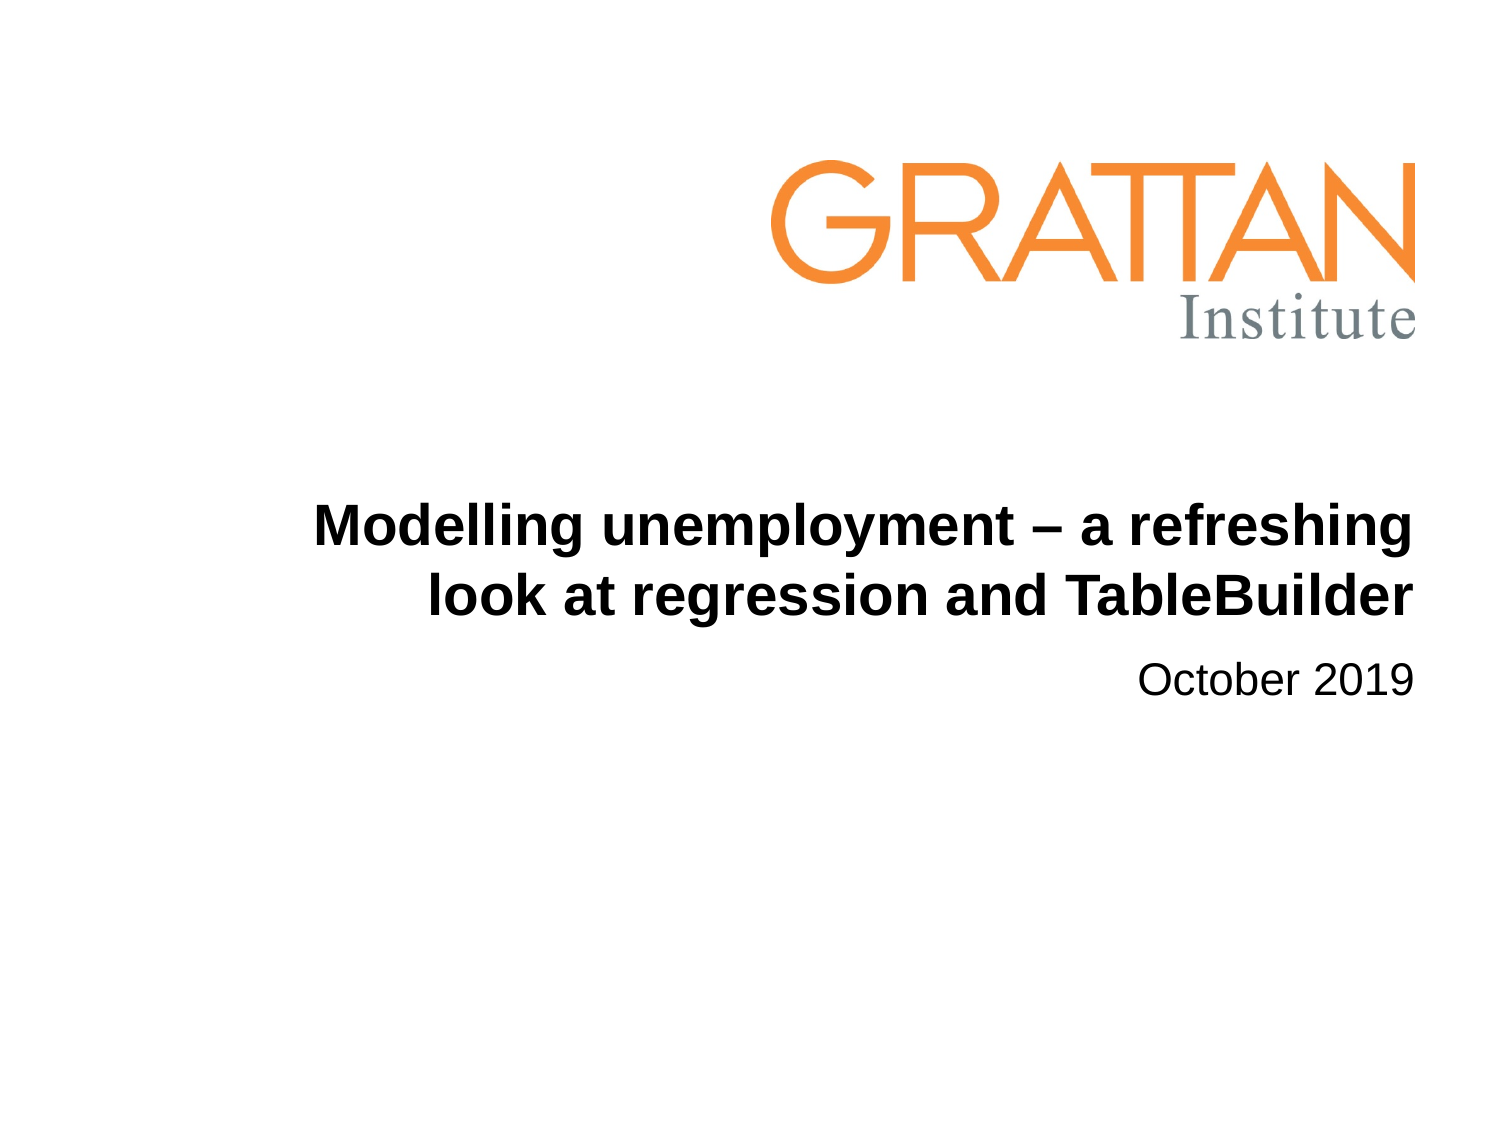

# Modelling unemployment – a refreshing look at regression and TableBuilder
October 2019